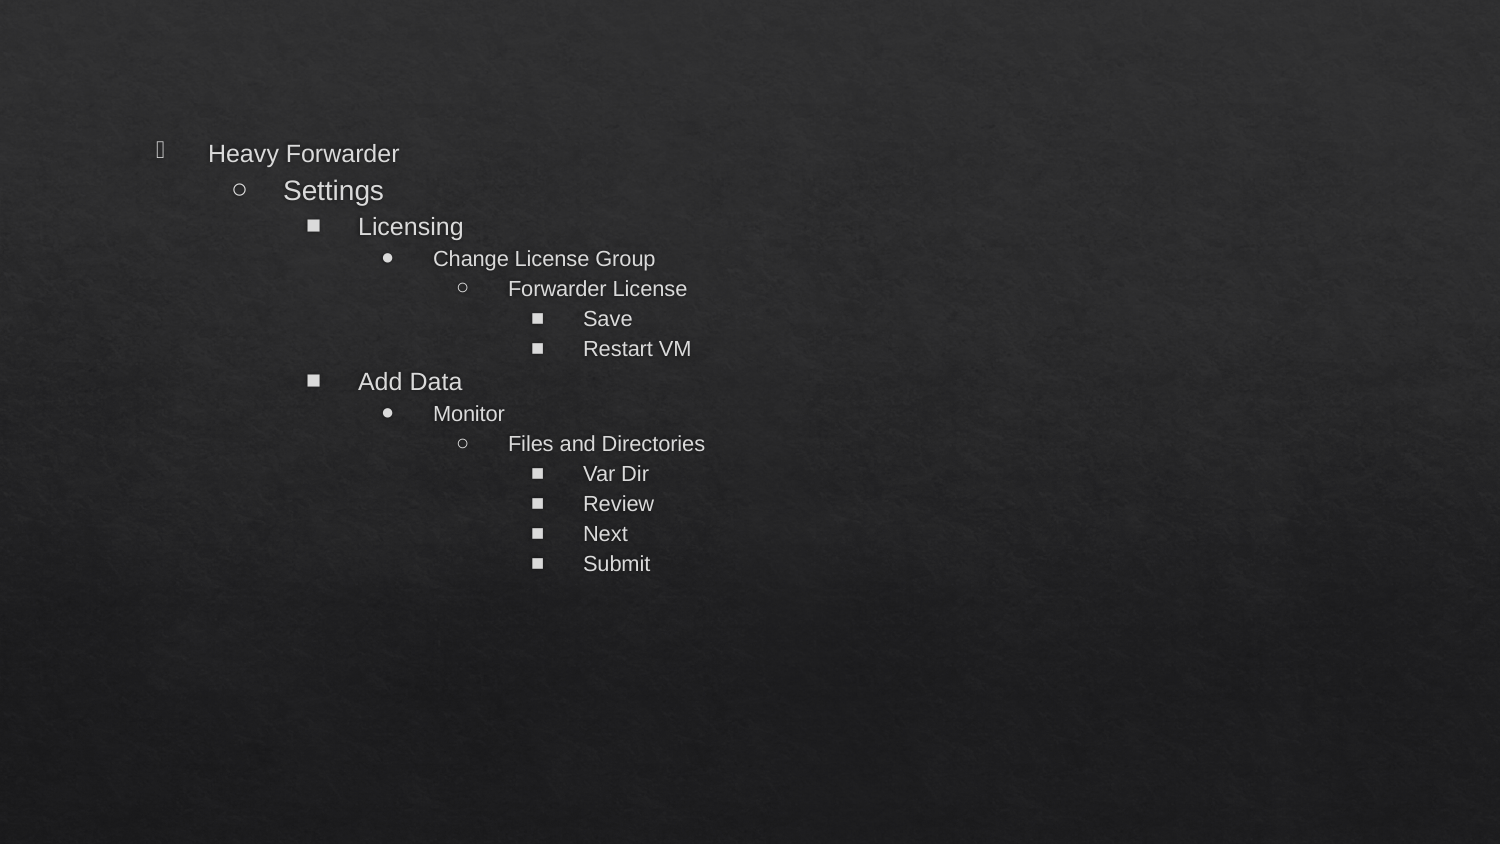

Heavy Forwarder
Settings
Licensing
Change License Group
Forwarder License
Save
Restart VM
Add Data
Monitor
Files and Directories
Var Dir
Review
Next
Submit